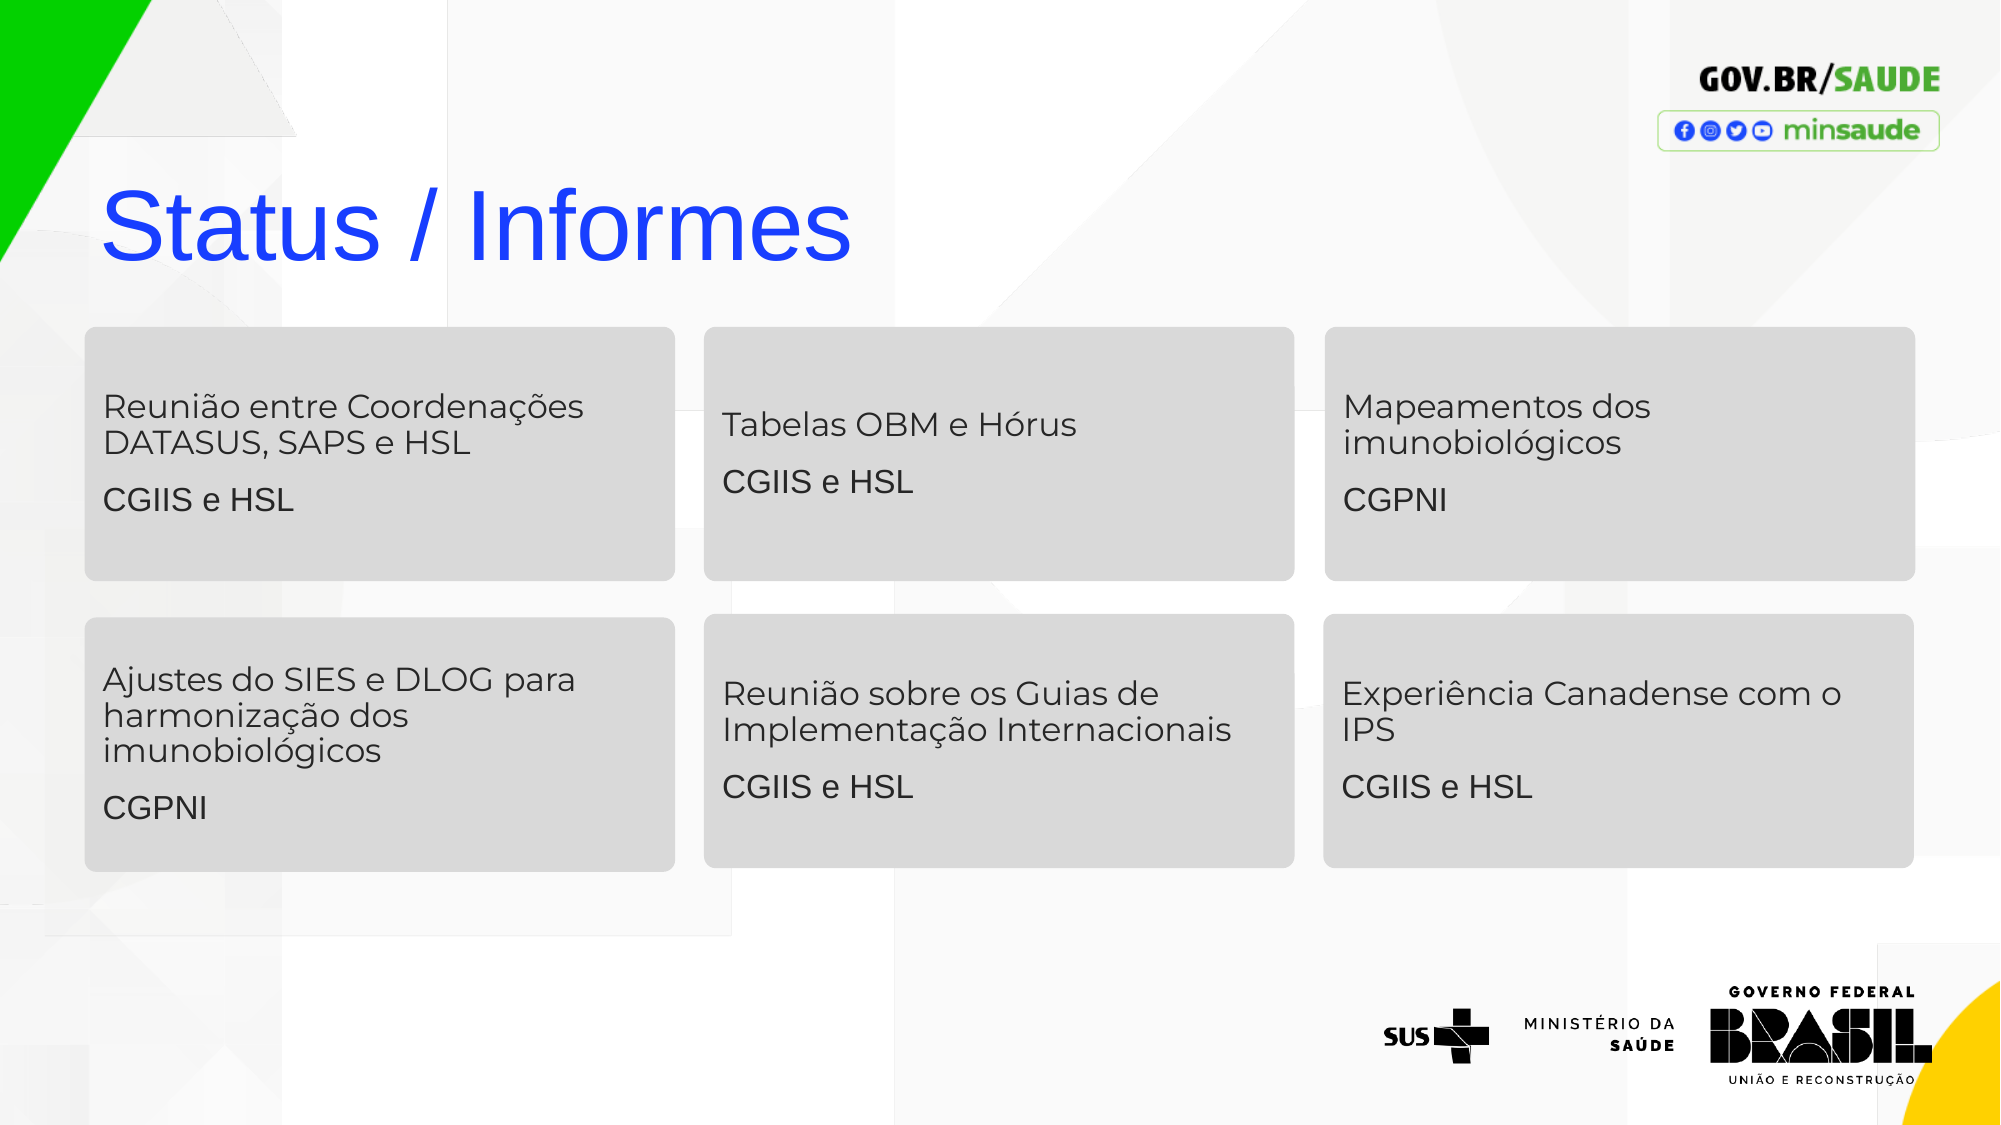

Status / Informes
Reunião entre Coordenações DATASUS, SAPS e HSL
CGIIS e HSL
Tabelas OBM e Hórus
CGIIS e HSL
Mapeamentos dos imunobiológicos
CGPNI
Reunião sobre os Guias de Implementação Internacionais
CGIIS e HSL
Experiência Canadense com o IPS
CGIIS e HSL
Ajustes do SIES e DLOG para harmonização dos imunobiológicos
CGPNI